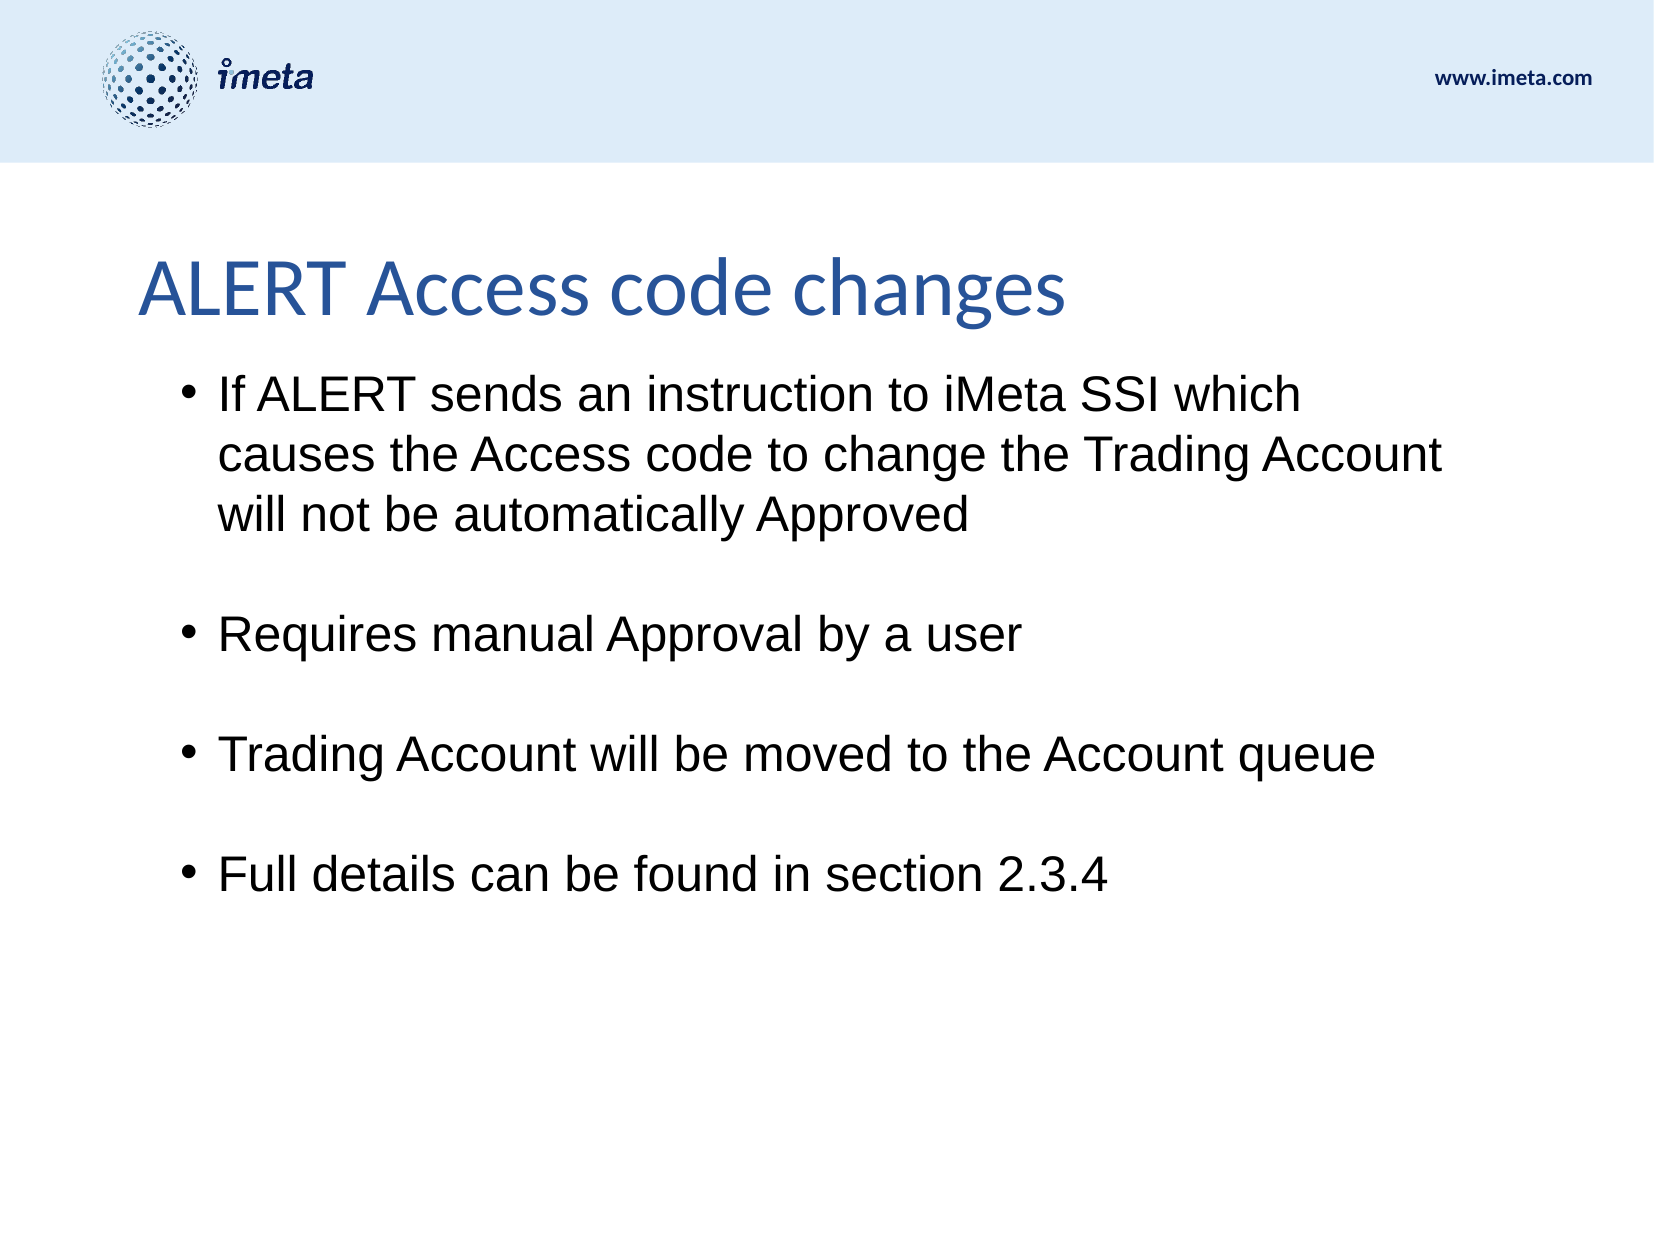

# ALERT Access code changes
If ALERT sends an instruction to iMeta SSI which causes the Access code to change the Trading Account will not be automatically Approved

Requires manual Approval by a user

Trading Account will be moved to the Account queue

Full details can be found in section 2.3.4